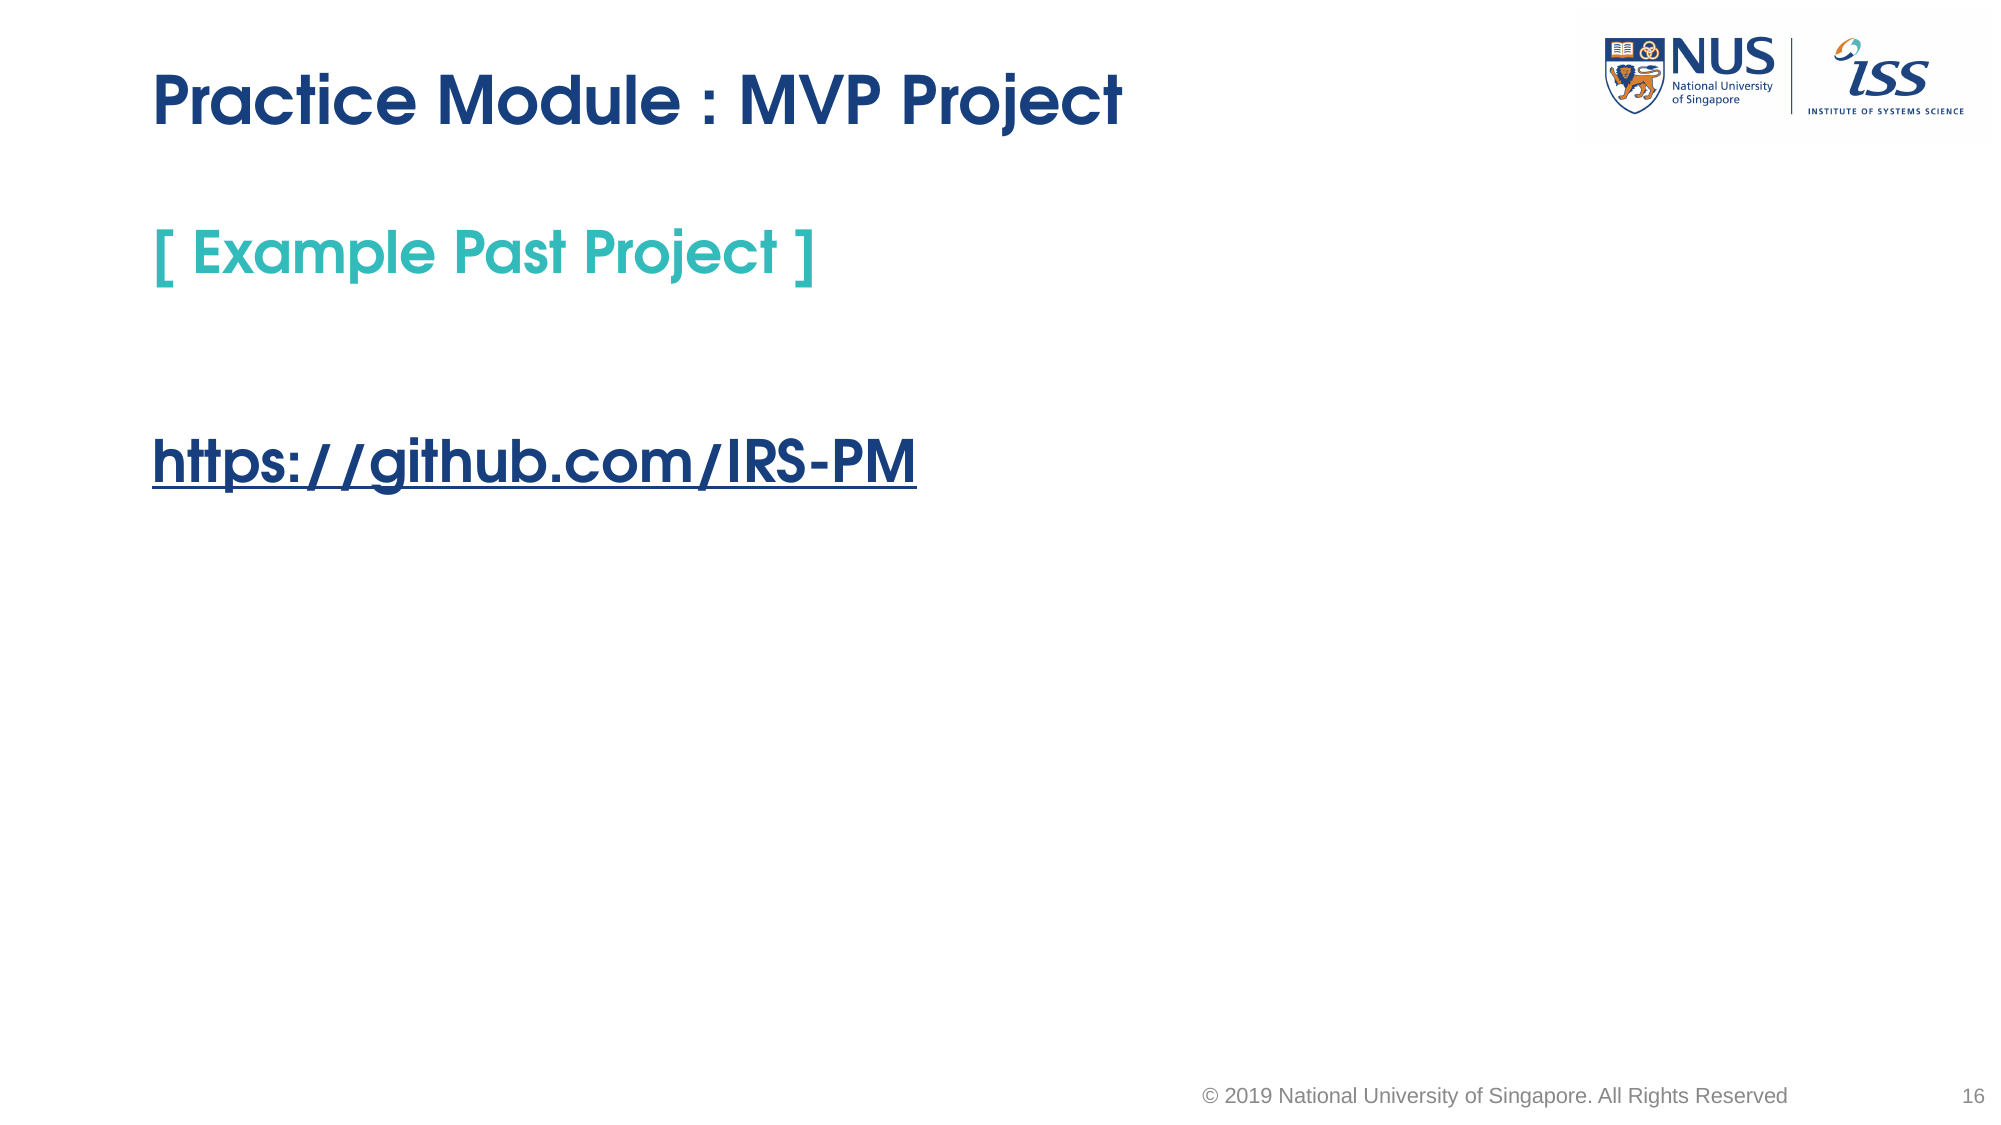

# Practice Module : MVP Project
[ Example Past Project ]

https://github.com/IRS-PM

© 2019 National University of Singapore. All Rights Reserved
16